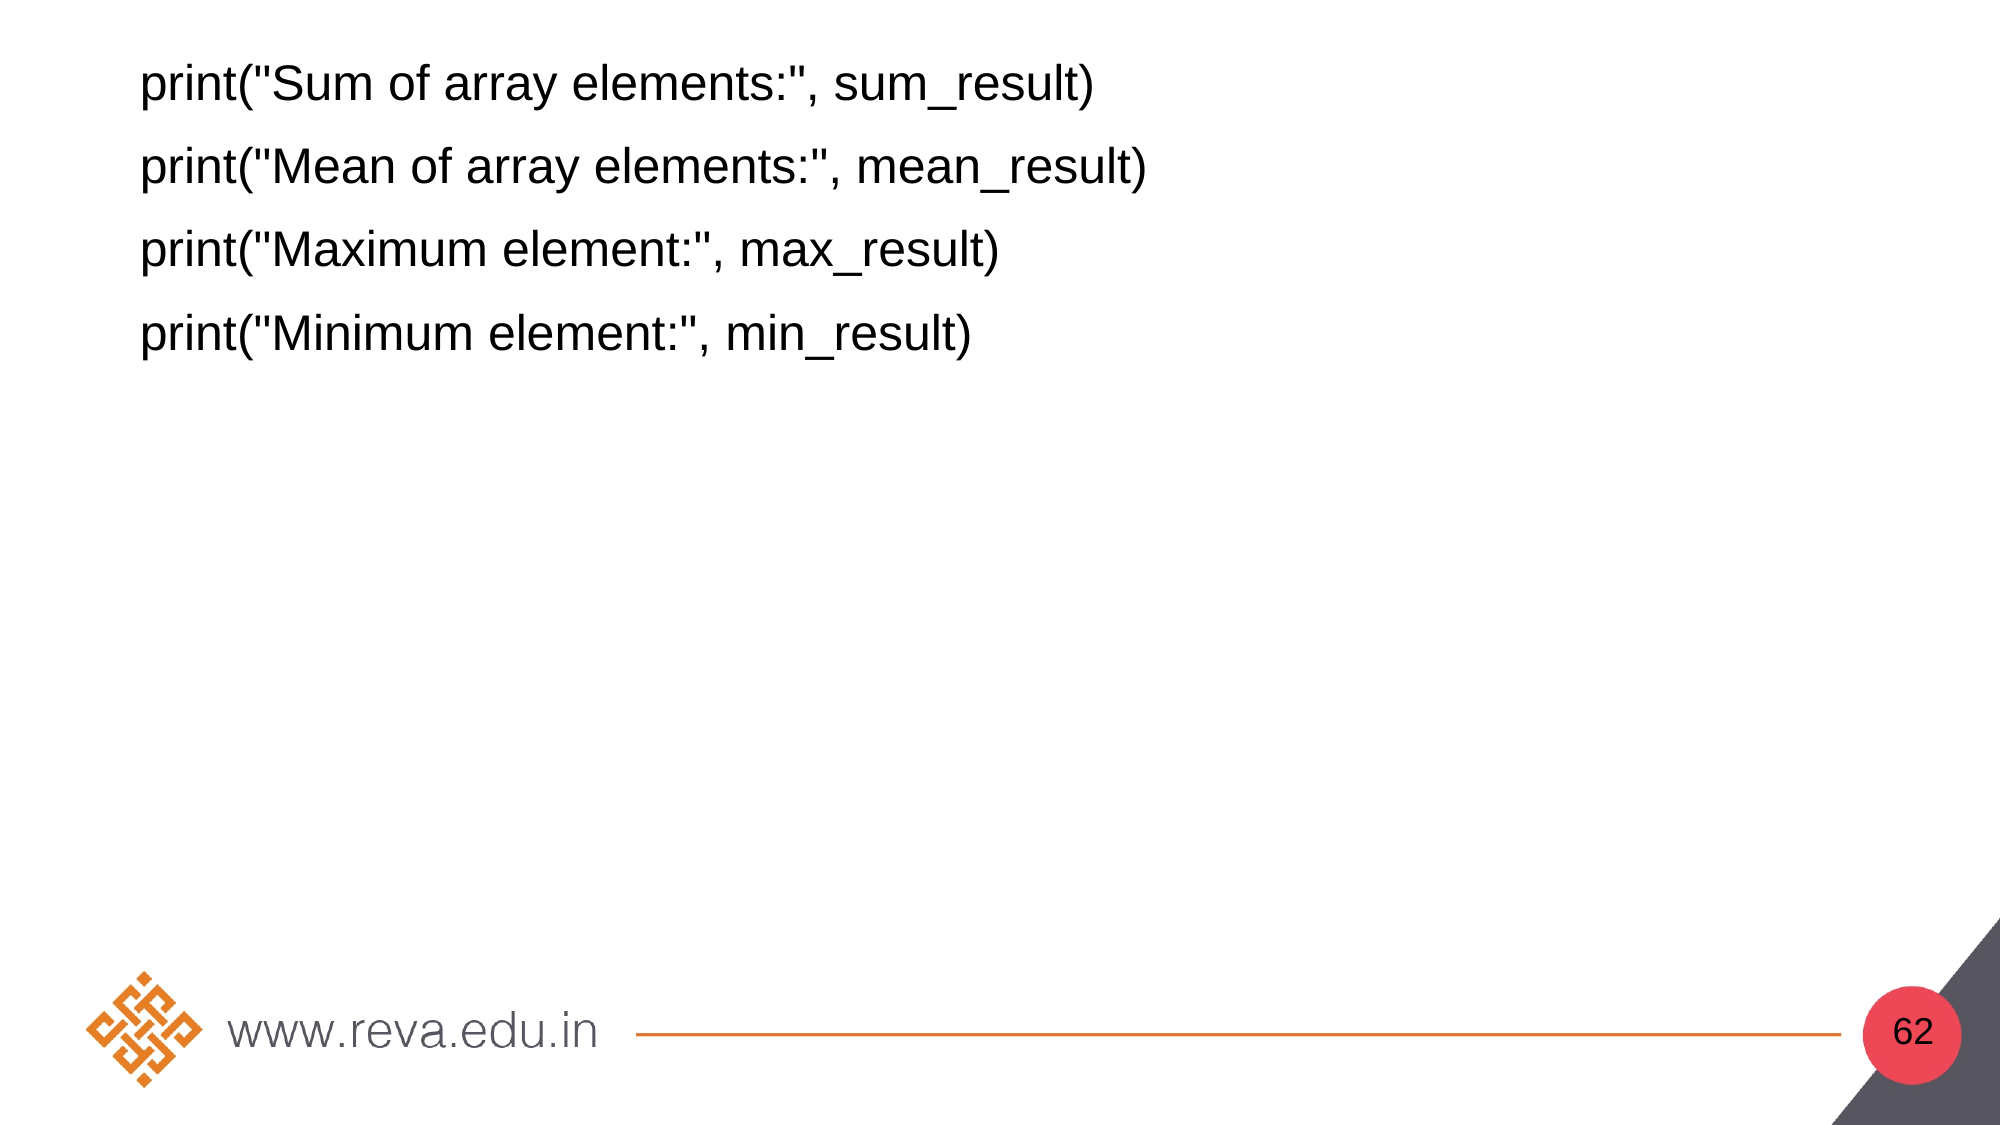

print("Sum of array elements:", sum_result)
print("Mean of array elements:", mean_result)
print("Maximum element:", max_result)
print("Minimum element:", min_result)

62